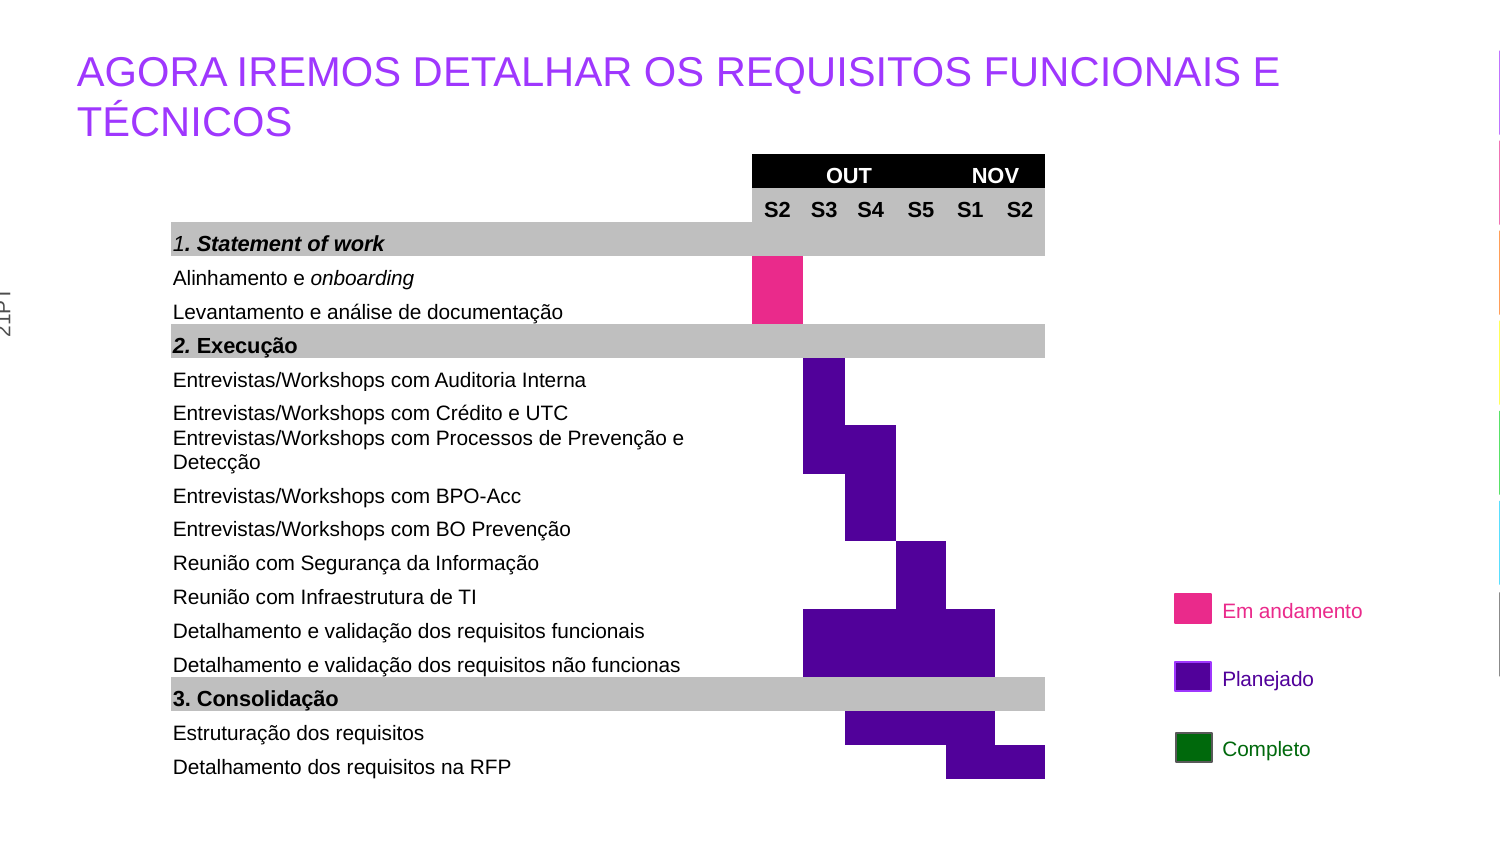

# AGORA IREMOS DETALHAR OS REQUISITOS FUNCIONAIS E TÉCNICOS
|  | OUT |  |  |  | NOV |  |
| --- | --- | --- | --- | --- | --- | --- |
|  | S2 | S3 | S4 | S5 | S1 | S2 |
| 1. Statement of work |  |  |  |  |  |  |
| Alinhamento e onboarding |  |  |  |  |  |  |
| Levantamento e análise de documentação |  |  |  |  |  |  |
| 2. Execução |  |  |  |  |  |  |
| Entrevistas/Workshops com Auditoria Interna |  |  |  |  |  |  |
| Entrevistas/Workshops com Crédito e UTC |  |  |  |  |  |  |
| Entrevistas/Workshops com Processos de Prevenção e Detecção |  |  |  |  |  |  |
| Entrevistas/Workshops com BPO-Acc |  |  |  |  |  |  |
| Entrevistas/Workshops com BO Prevenção |  |  |  |  |  |  |
| Reunião com Segurança da Informação |  |  |  |  |  |  |
| Reunião com Infraestrutura de TI |  |  |  |  |  |  |
| Detalhamento e validação dos requisitos funcionais |  |  |  |  |  |  |
| Detalhamento e validação dos requisitos não funcionas |  |  |  |  |  |  |
| 3. Consolidação |  |  |  |  |  |  |
| Estruturação dos requisitos |  |  |  |  |  |  |
| Detalhamento dos requisitos na RFP |  |  |  |  |  |  |

Em andamento

Planejado

Completo